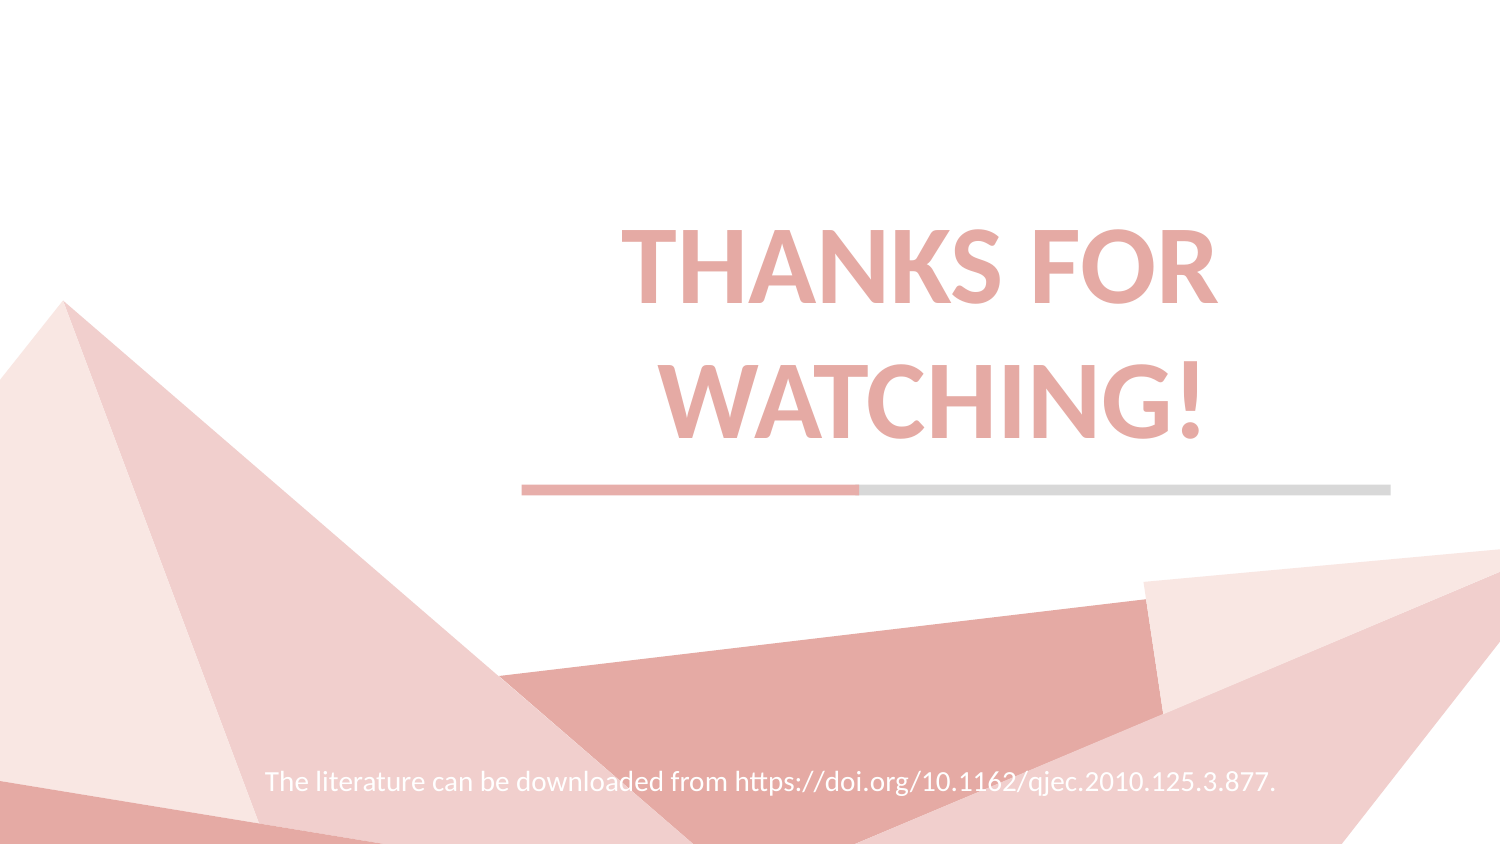

THANKS FOR
WATCHING!

The literature can be downloaded from https://doi.org/10.1162/qjec.2010.125.3.877.